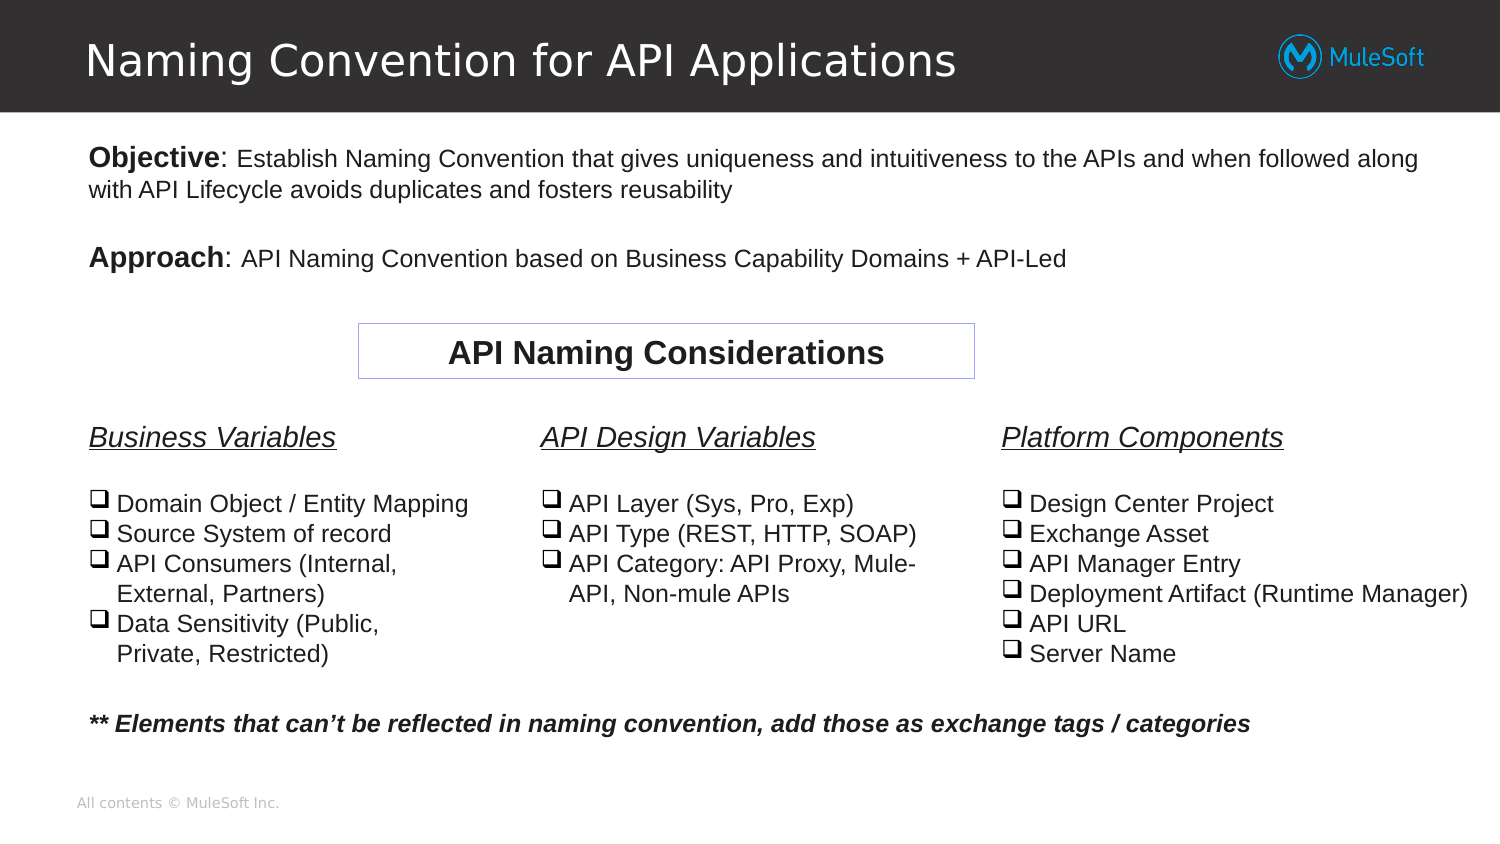

# Naming Convention for API Applications
Objective: Establish Naming Convention that gives uniqueness and intuitiveness to the APIs and when followed along with API Lifecycle avoids duplicates and fosters reusability

Approach: API Naming Convention based on Business Capability Domains + API-Led

API Naming Considerations
Business Variables

Domain Object / Entity Mapping
Source System of record
API Consumers (Internal, External, Partners)
Data Sensitivity (Public, Private, Restricted)
API Design Variables

API Layer (Sys, Pro, Exp)
API Type (REST, HTTP, SOAP)
API Category: API Proxy, Mule-API, Non-mule APIs
Platform Components

Design Center Project
Exchange Asset
API Manager Entry
Deployment Artifact (Runtime Manager)
API URL
Server Name

** Elements that can’t be reflected in naming convention, add those as exchange tags / categories